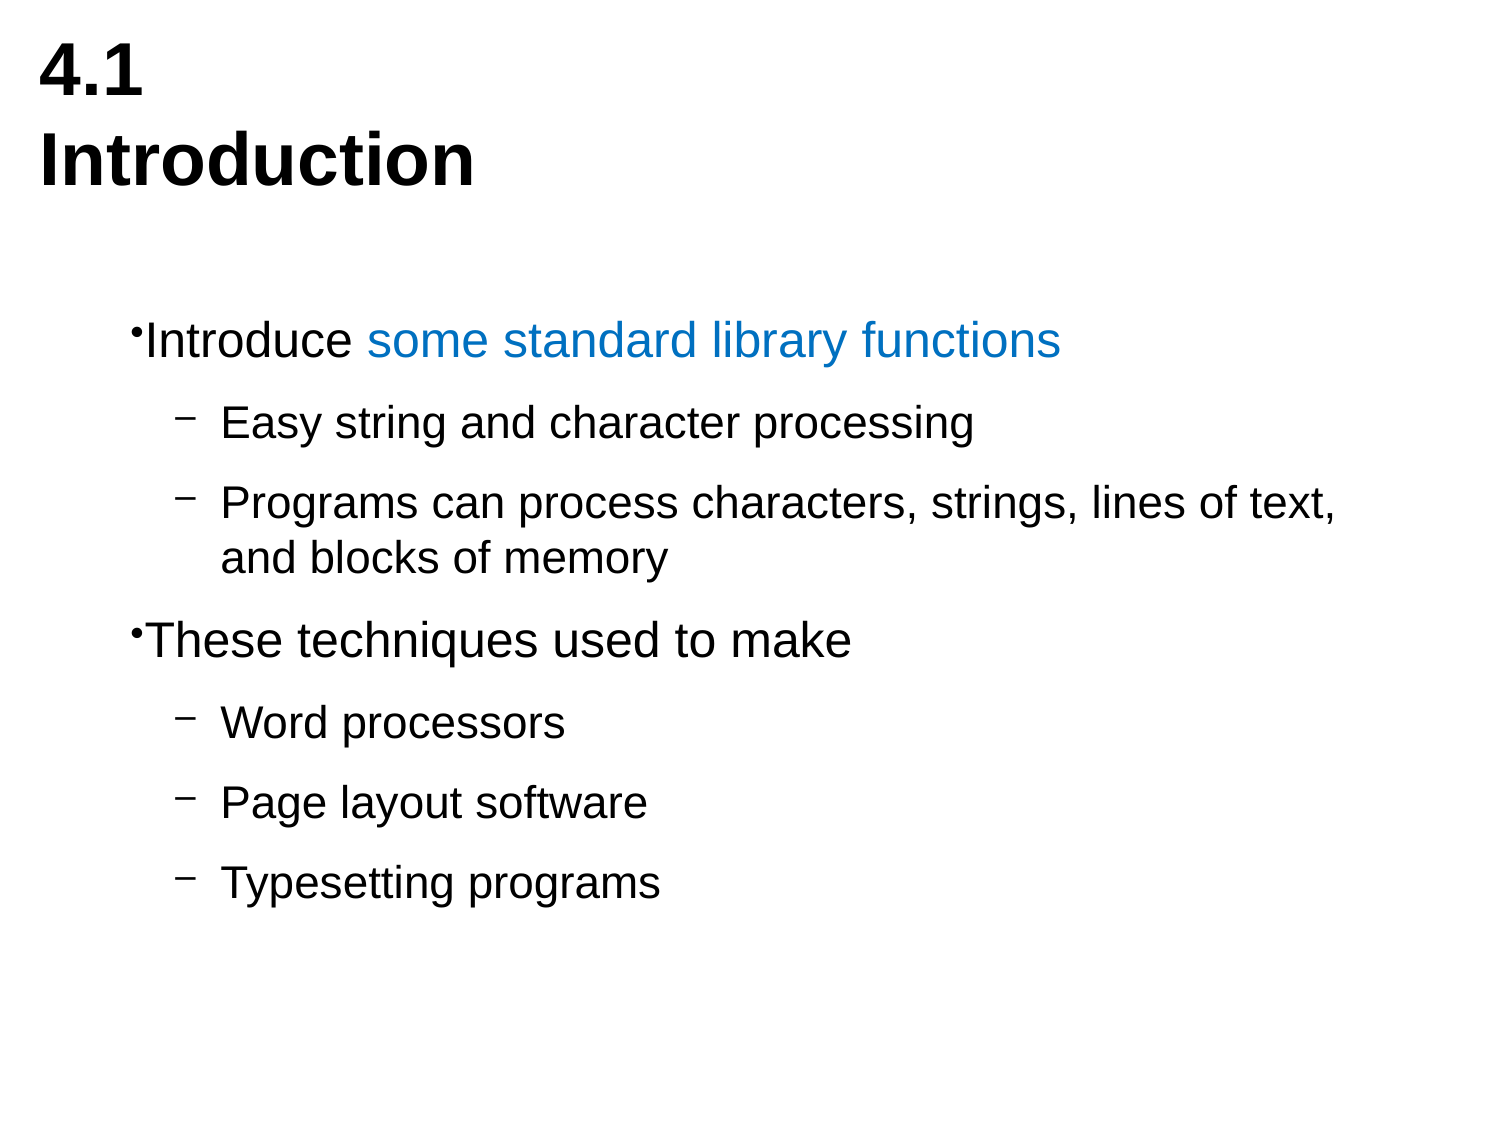

# 4.1 Introduction
Introduce some standard library functions
Easy string and character processing
Programs can process characters, strings, lines of text, and blocks of memory
These techniques used to make
Word processors
Page layout software
Typesetting programs